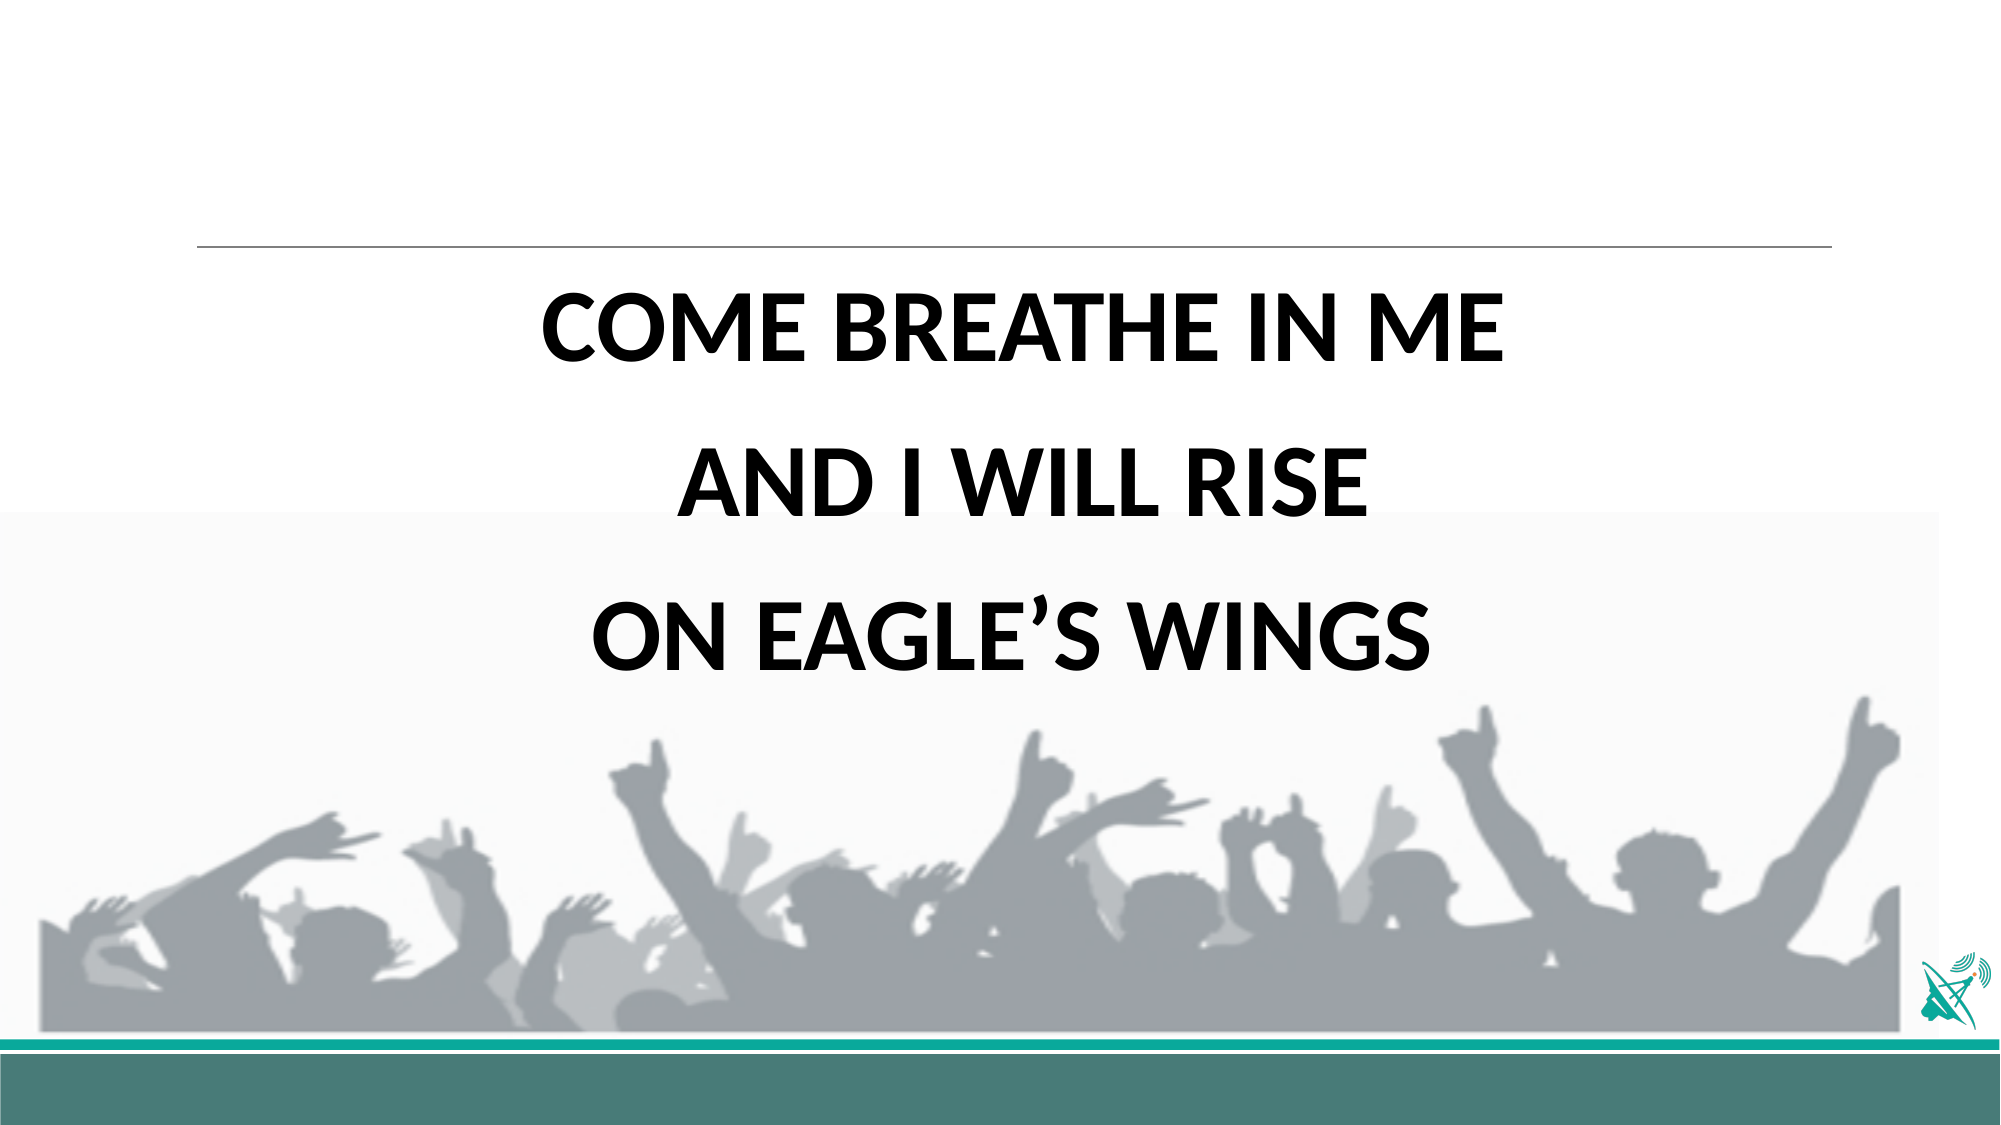

COME BREATHE IN ME
AND I WILL RISE
ON EAGLE’S WINGS